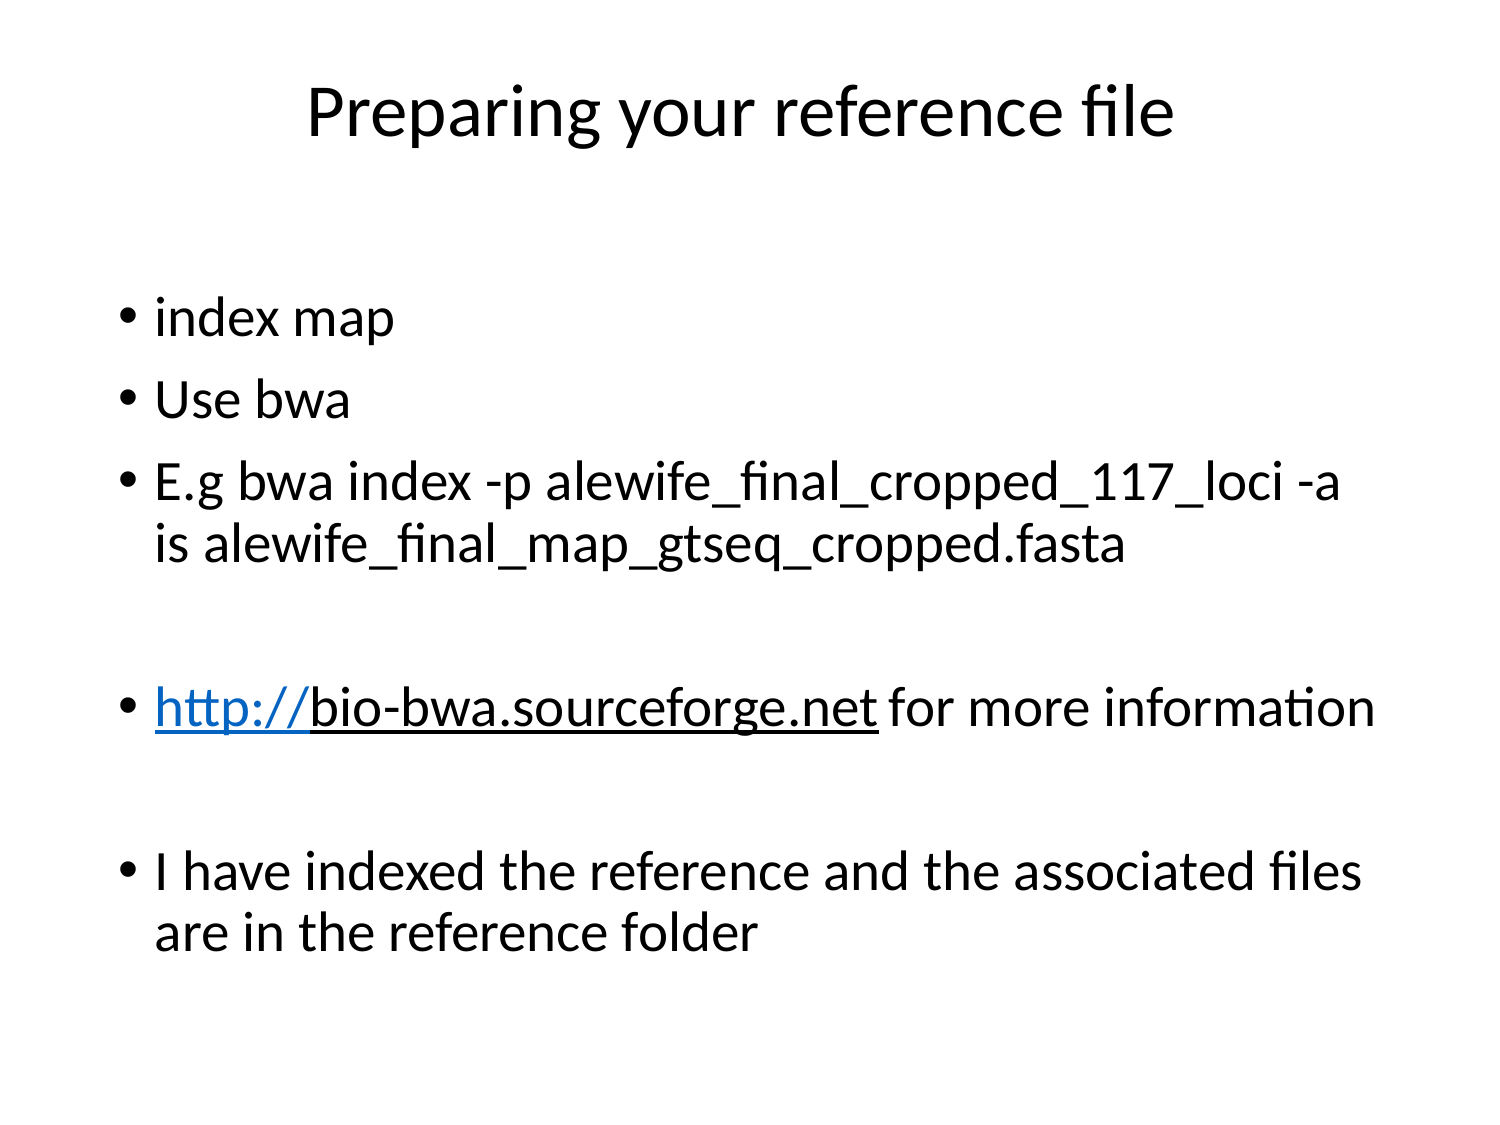

# Preparing your reference file
index map
Use bwa
E.g bwa index -p alewife_final_cropped_117_loci -a is alewife_final_map_gtseq_cropped.fasta

http://bio-bwa.sourceforge.net for more information

I have indexed the reference and the associated files are in the reference folder